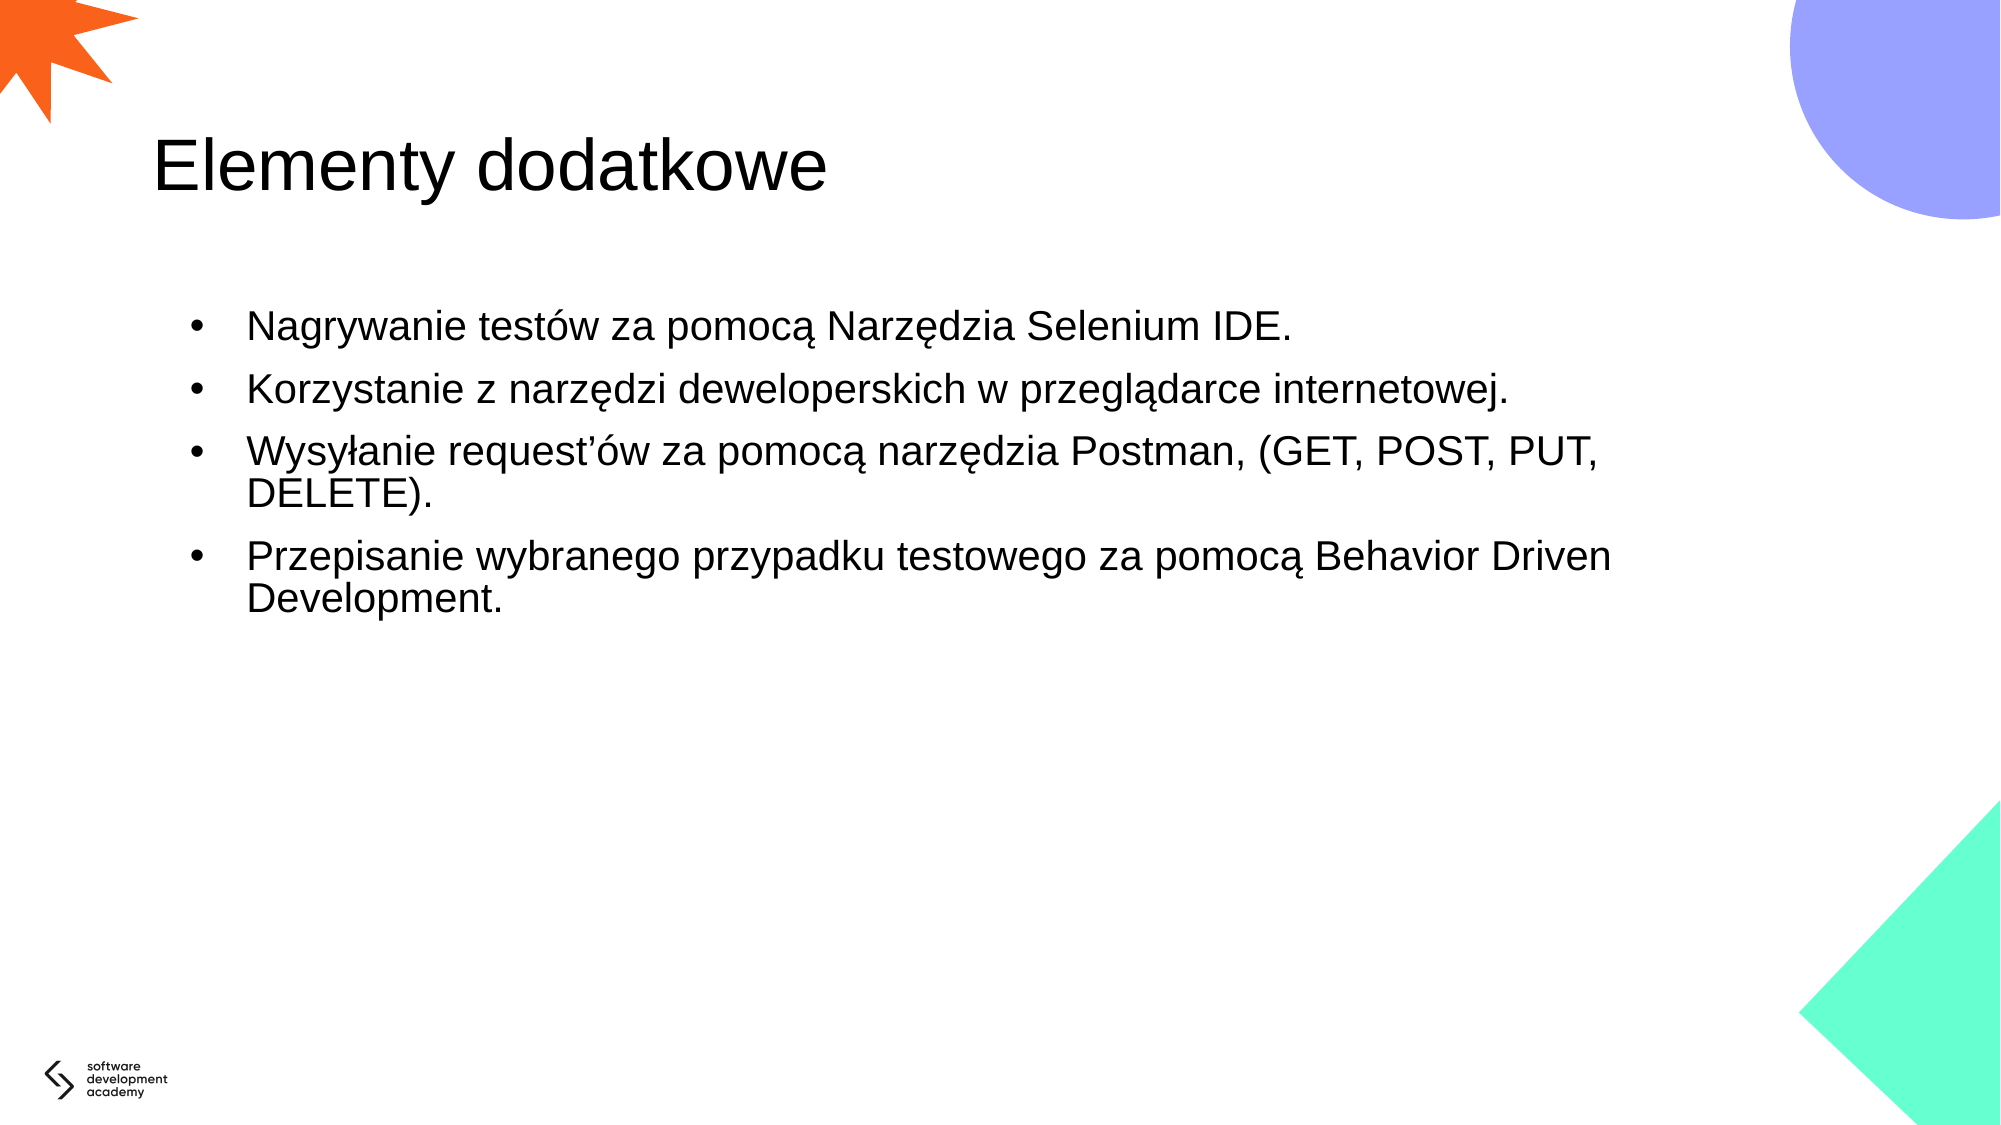

# Elementy dodatkowe
Nagrywanie testów za pomocą Narzędzia Selenium IDE.
Korzystanie z narzędzi deweloperskich w przeglądarce internetowej.
Wysyłanie request’ów za pomocą narzędzia Postman, (GET, POST, PUT, DELETE).
Przepisanie wybranego przypadku testowego za pomocą Behavior Driven Development.